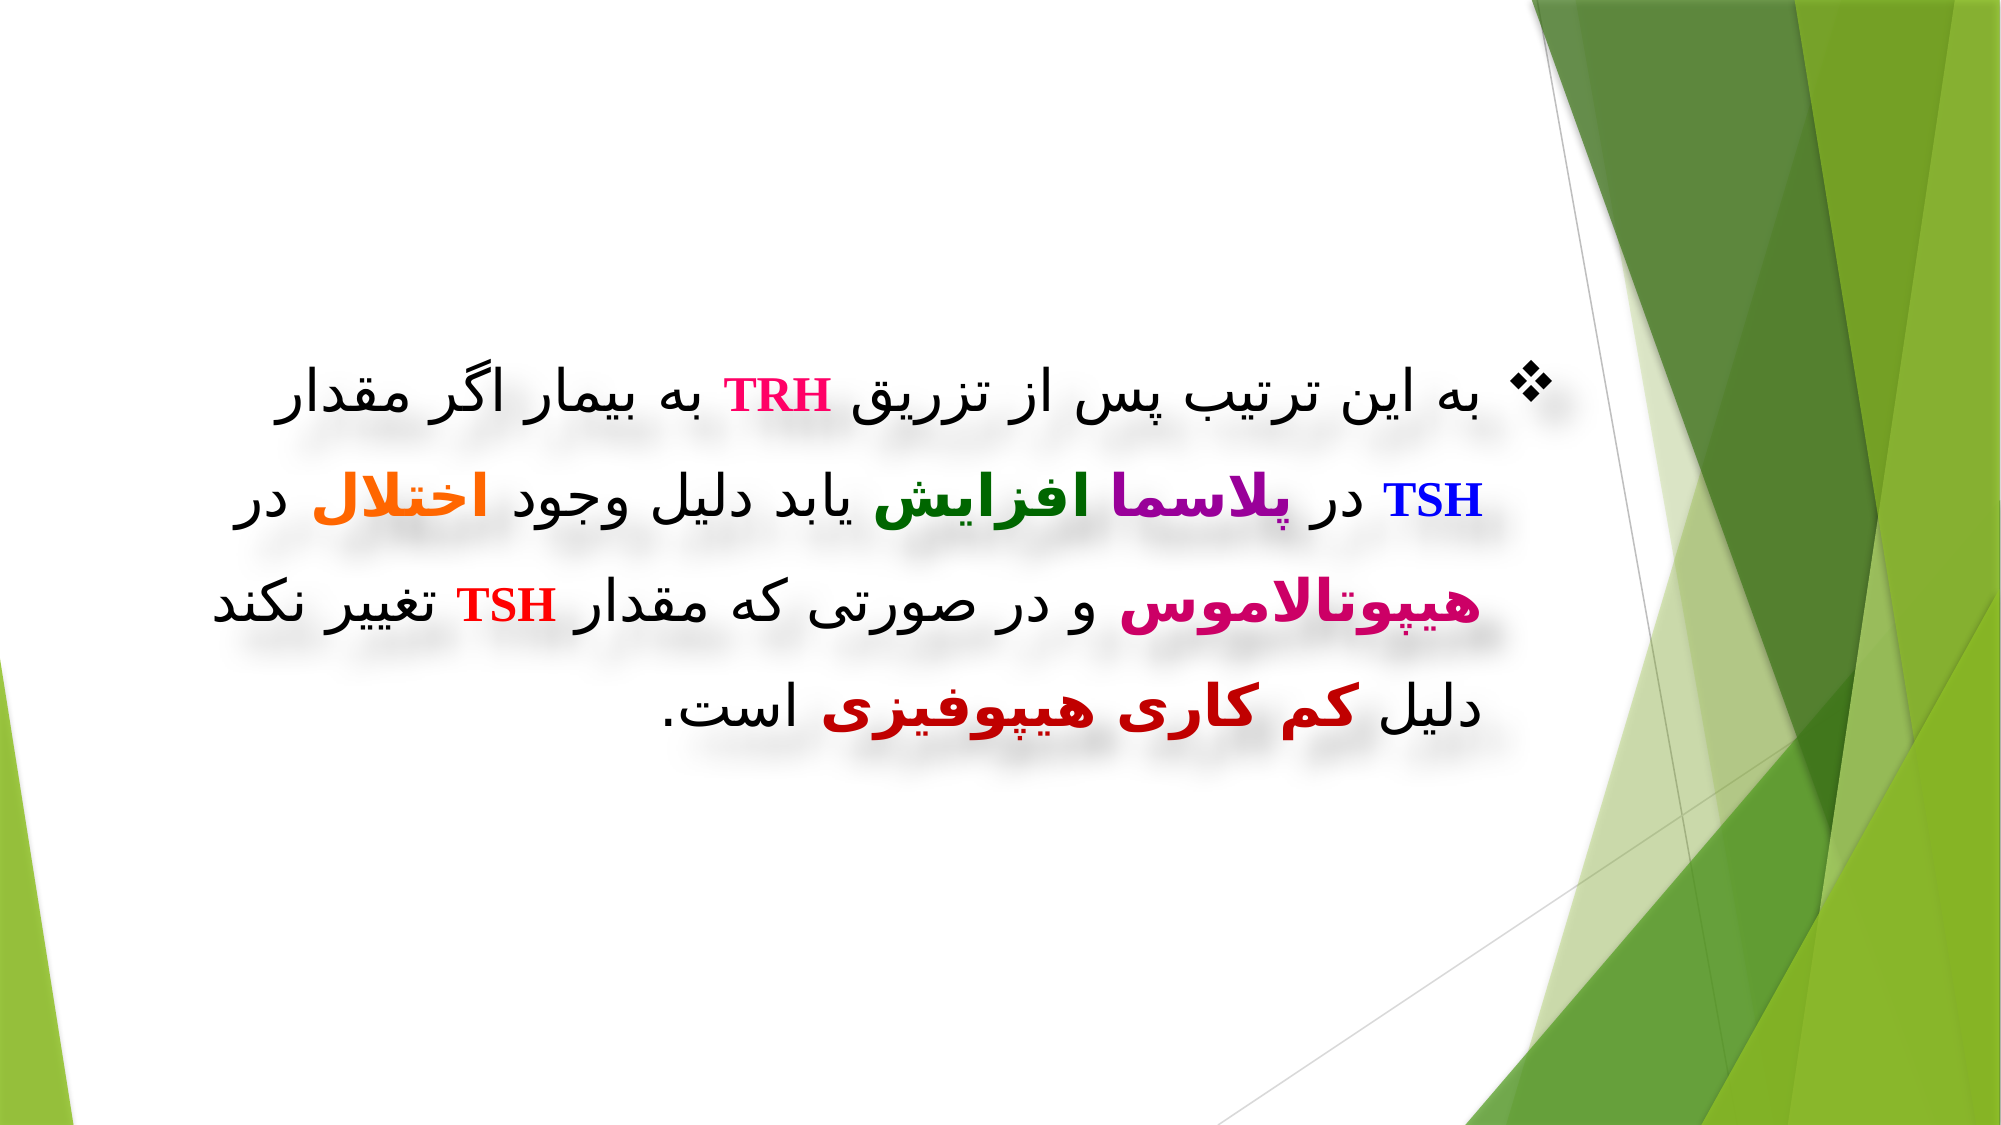

به این ترتیب پس از تزریق TRH به بیمار اگر مقدار TSH در پلاسما افزایش یابد دلیل وجود اختلال در هیپوتالاموس و در صورتی که مقدار TSH تغییر نکند دلیل کم کاری هیپوفیزی است.